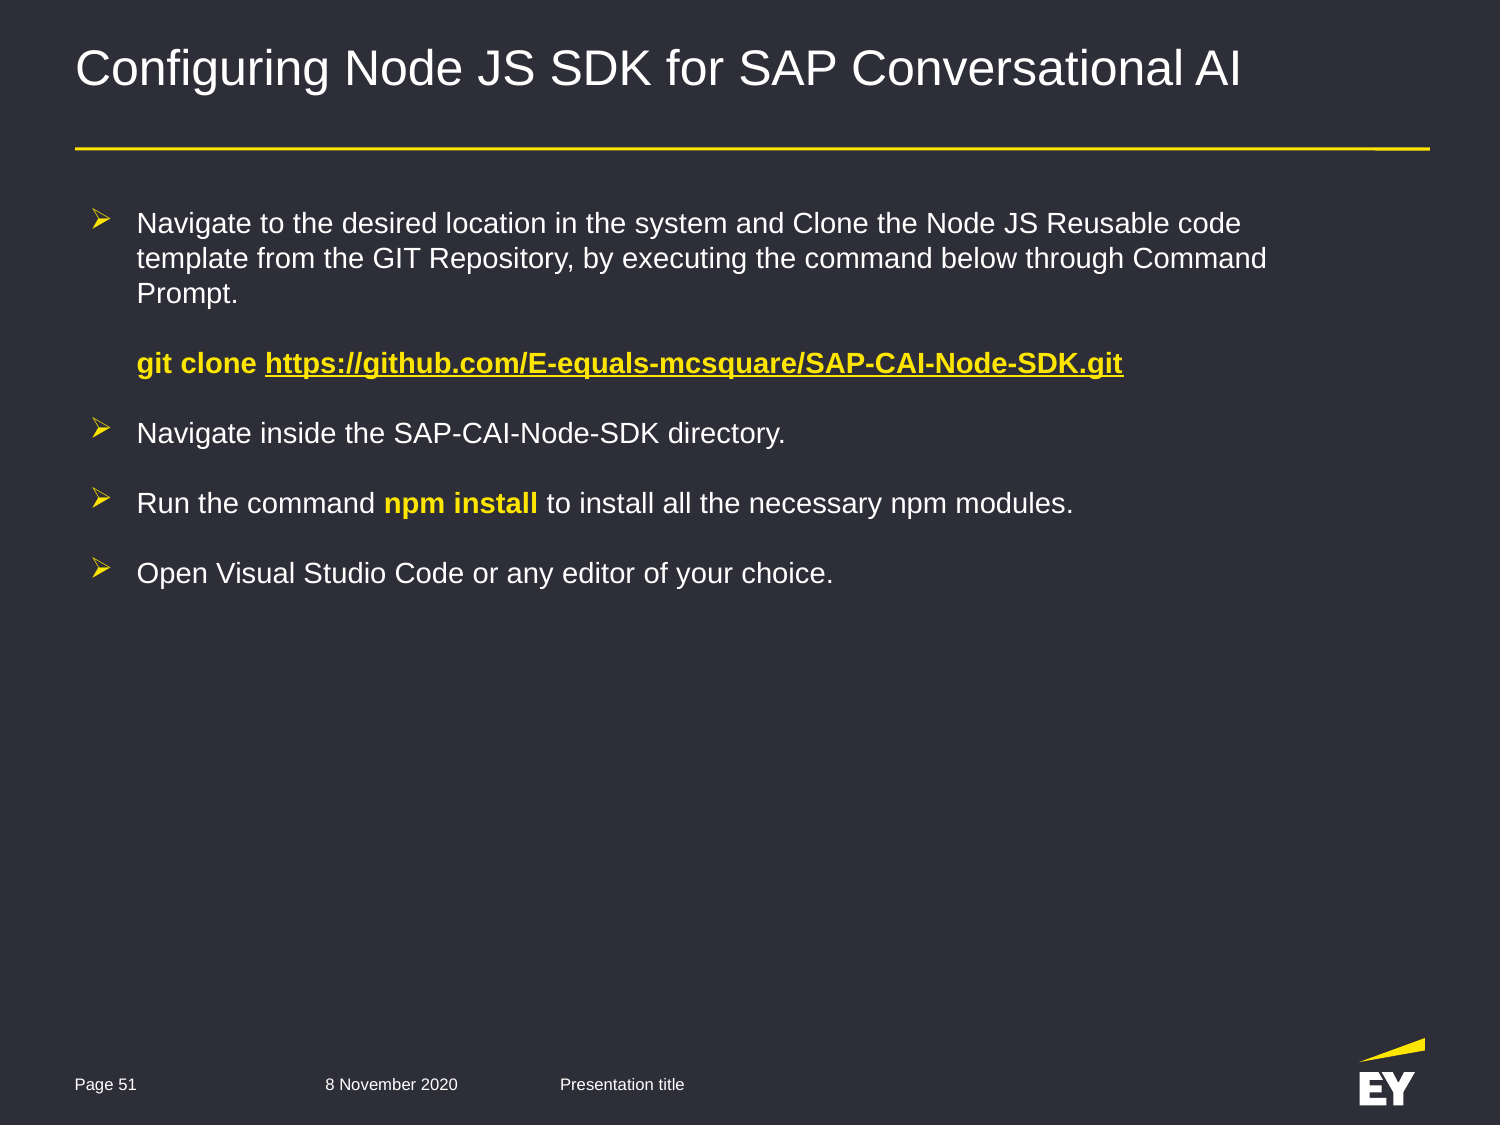

# Configuring Node JS SDK for SAP Conversational AI
Navigate to the desired location in the system and Clone the Node JS Reusable code template from the GIT Repository, by executing the command below through Command Prompt.
git clone https://github.com/E-equals-mcsquare/SAP-CAI-Node-SDK.git

Navigate inside the SAP-CAI-Node-SDK directory.

Run the command npm install to install all the necessary npm modules.

Open Visual Studio Code or any editor of your choice.